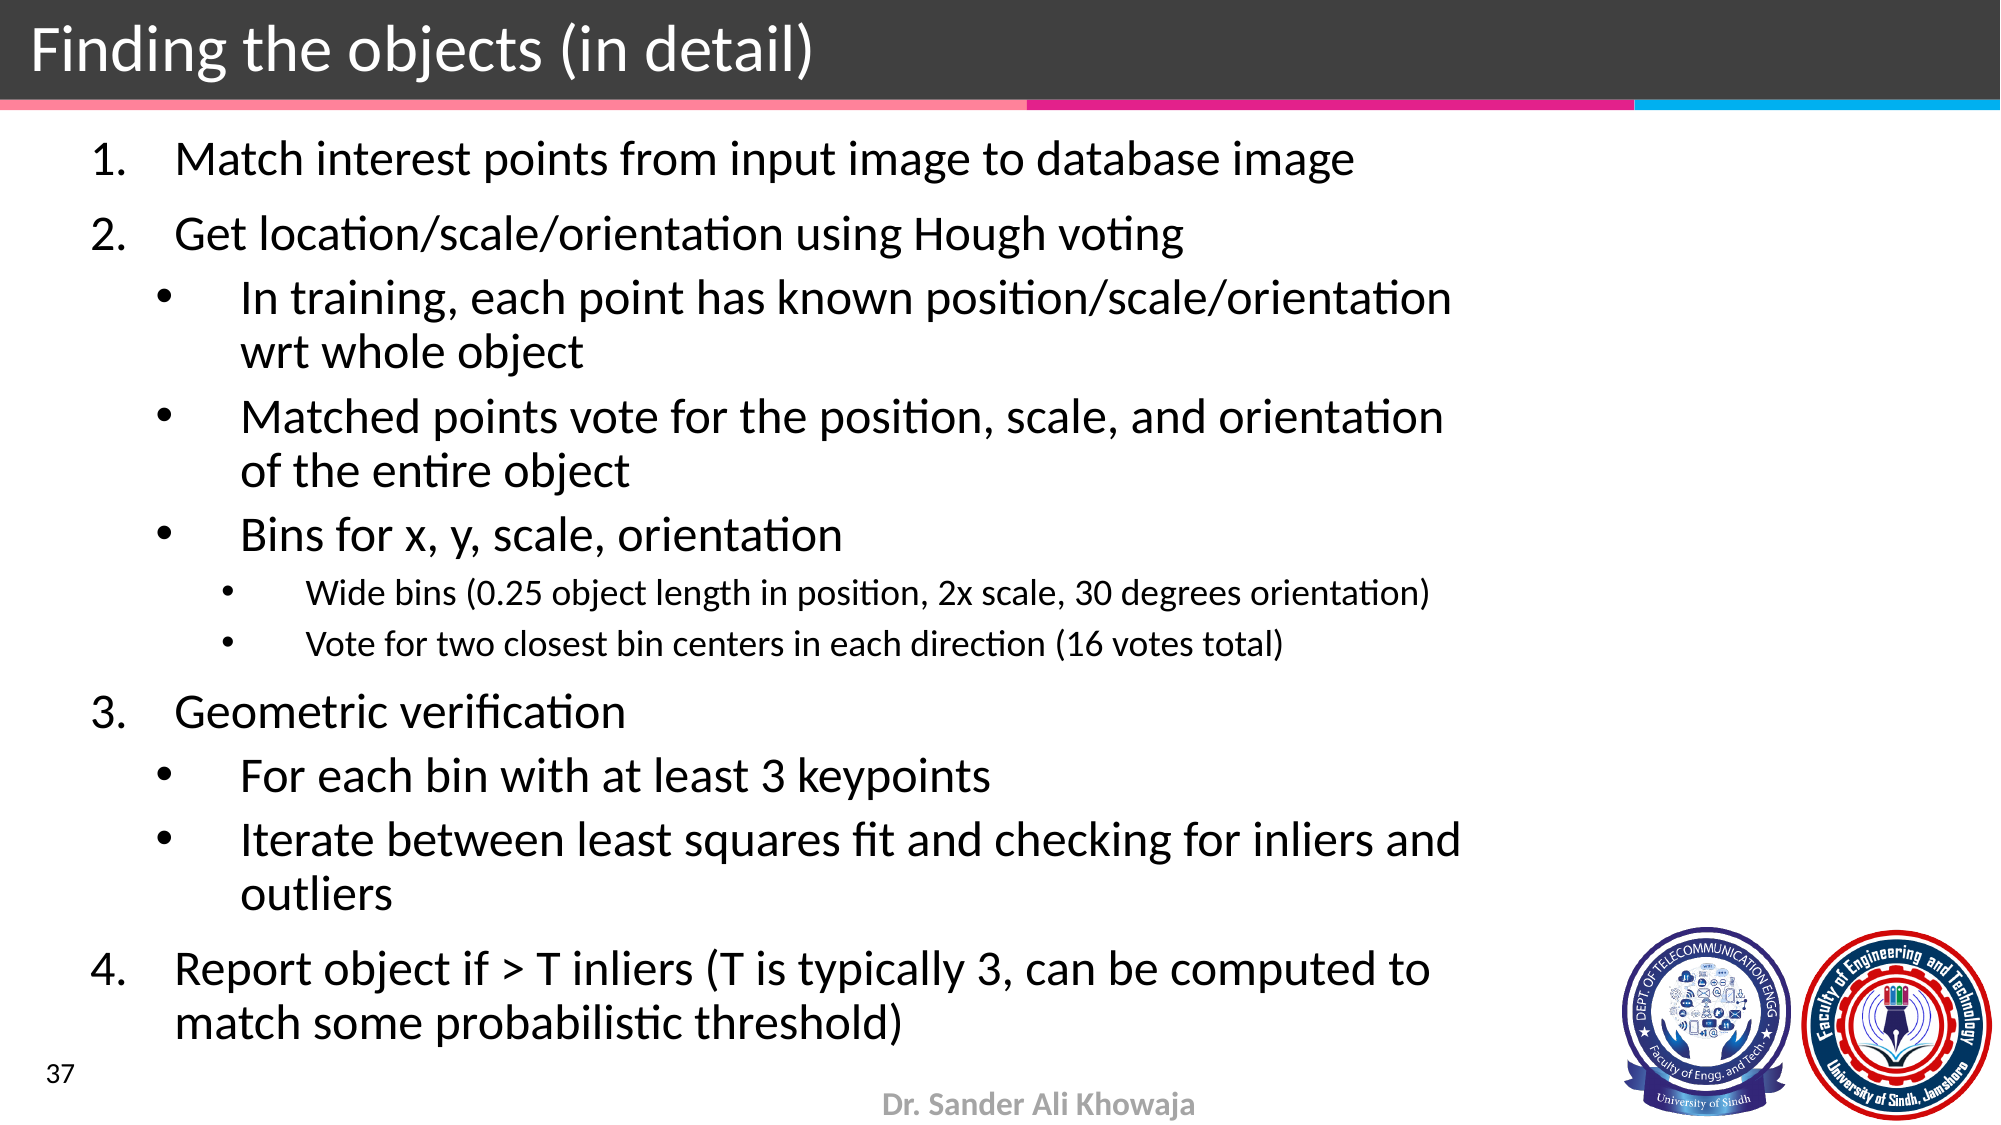

# Finding the objects (in detail)
Match interest points from input image to database image
Get location/scale/orientation using Hough voting
In training, each point has known position/scale/orientation wrt whole object
Matched points vote for the position, scale, and orientation of the entire object
Bins for x, y, scale, orientation
Wide bins (0.25 object length in position, 2x scale, 30 degrees orientation)
Vote for two closest bin centers in each direction (16 votes total)
Geometric verification
For each bin with at least 3 keypoints
Iterate between least squares fit and checking for inliers and outliers
Report object if > T inliers (T is typically 3, can be computed to match some probabilistic threshold)
37